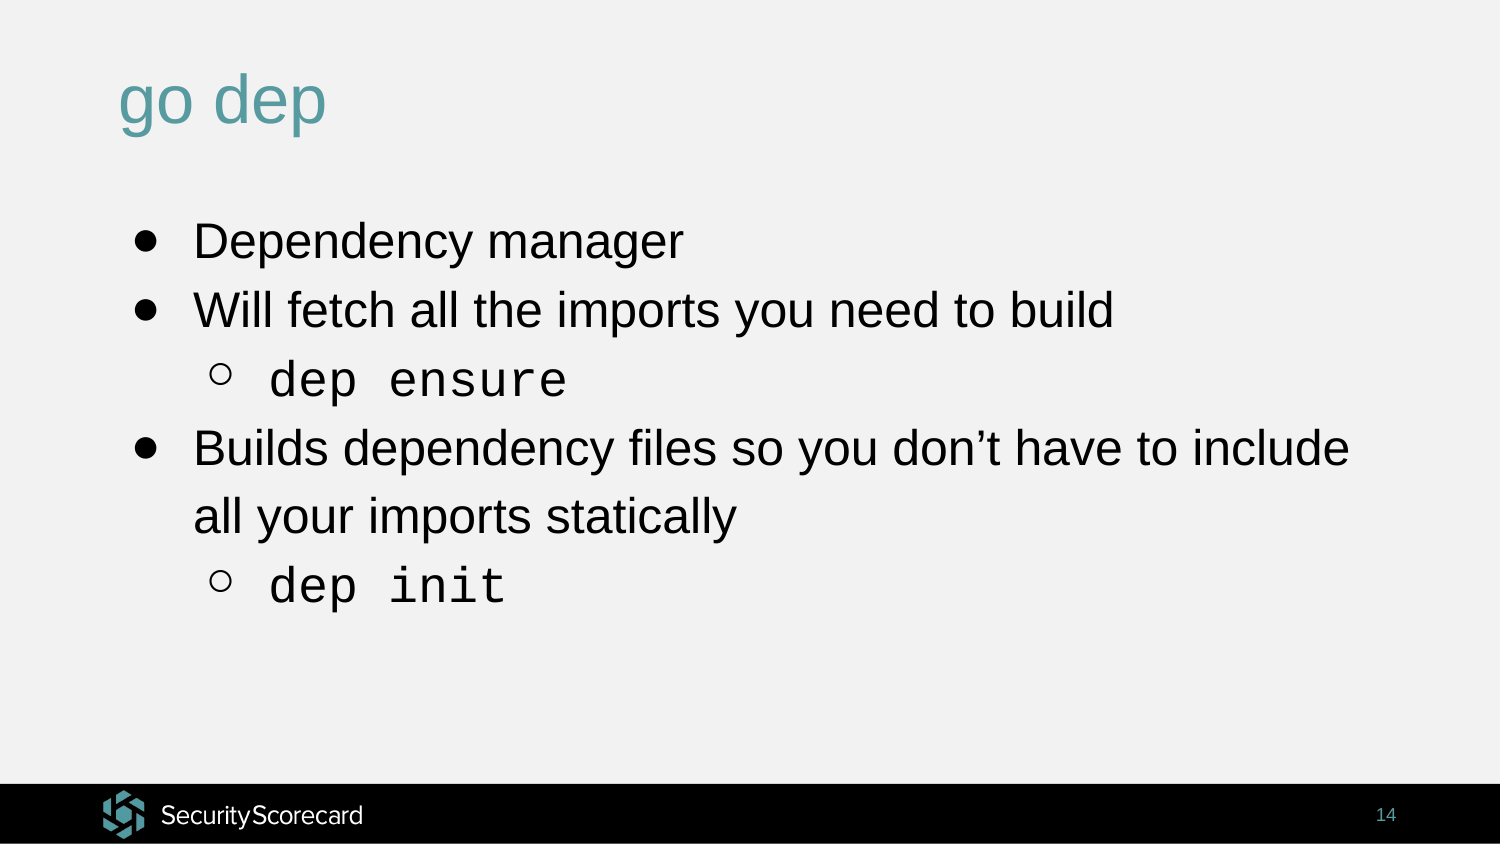

# go dep
Dependency manager
Will fetch all the imports you need to build
dep ensure
Builds dependency files so you don’t have to include all your imports statically
dep init